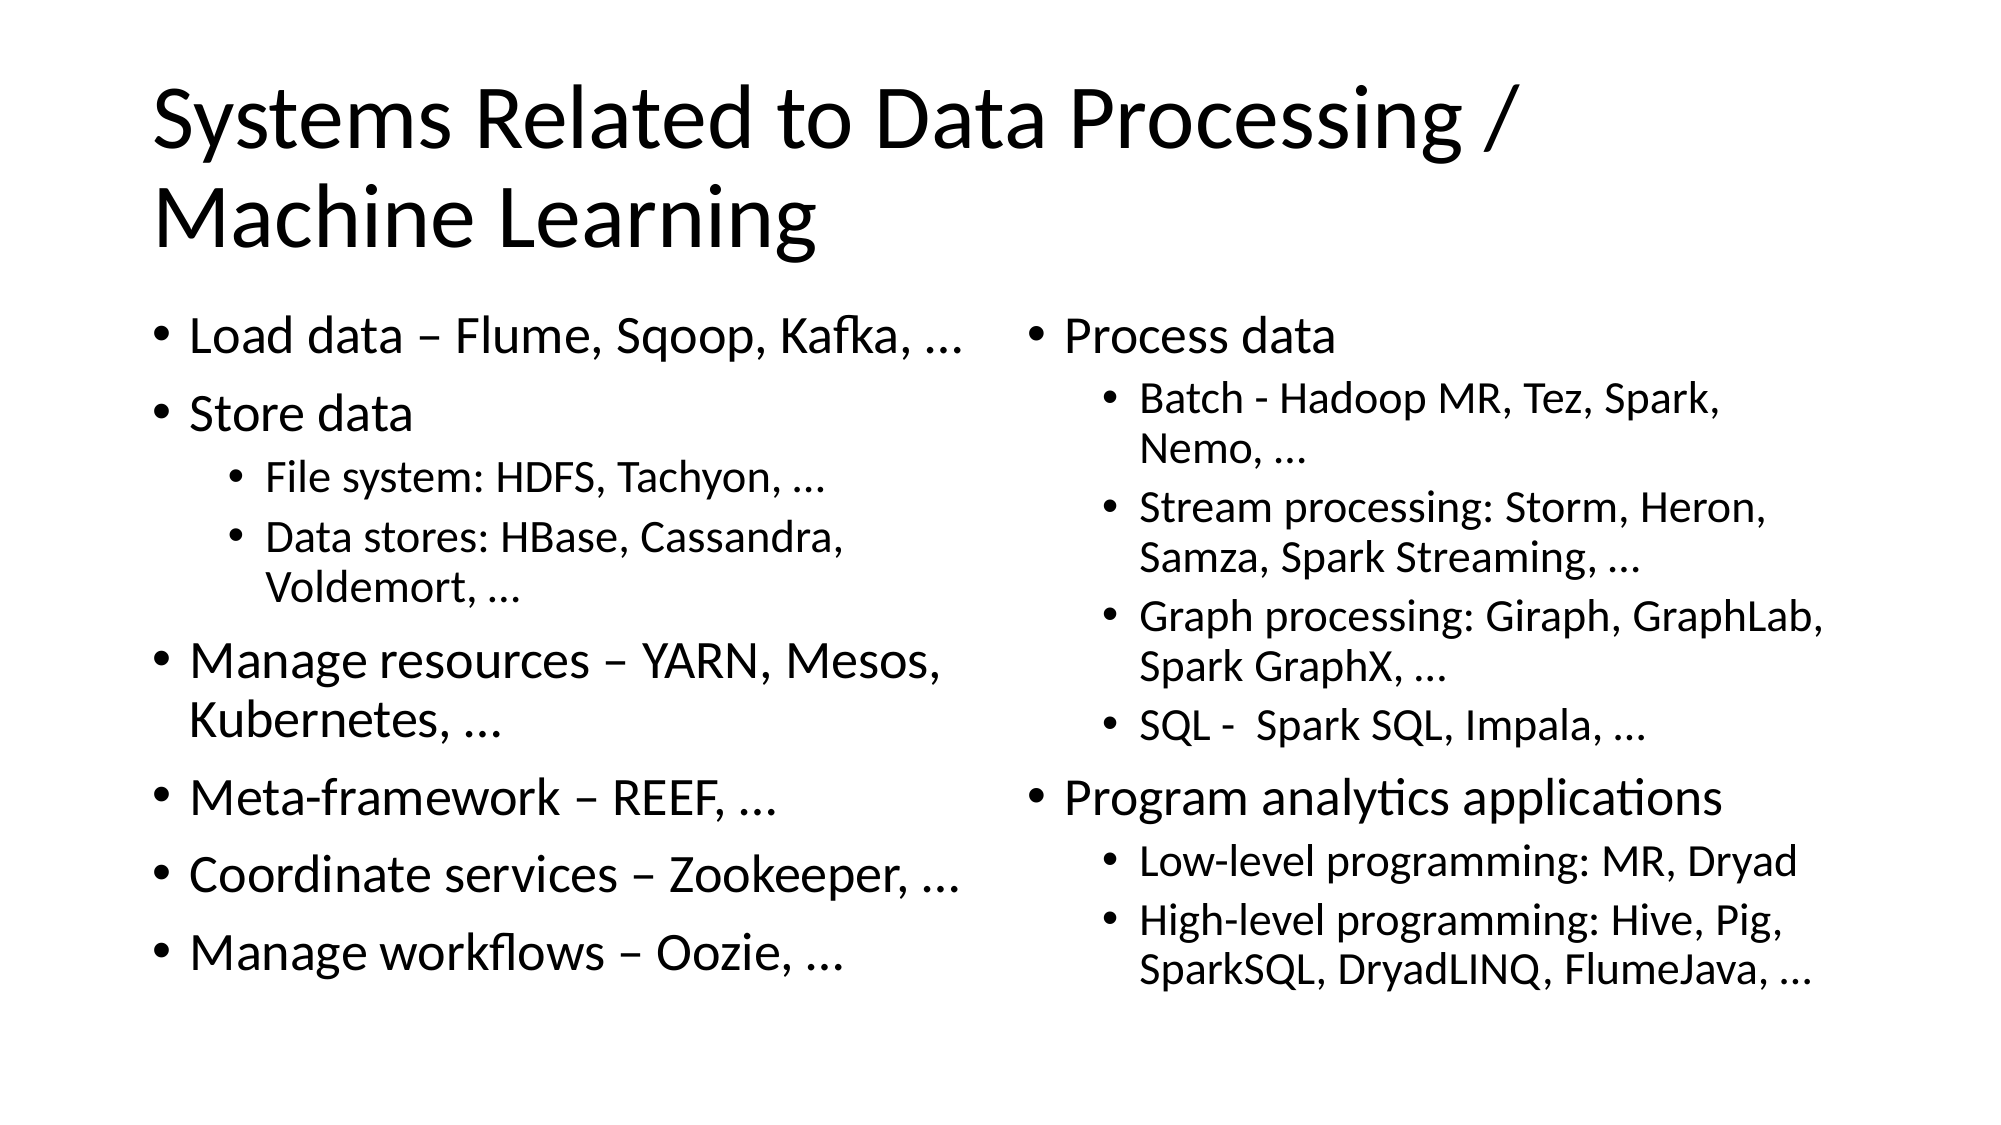

# Systems Related to Data Processing / Machine Learning
Load data – Flume, Sqoop, Kafka, …
Store data
File system: HDFS, Tachyon, …
Data stores: HBase, Cassandra, Voldemort, …
Manage resources – YARN, Mesos, Kubernetes, …
Meta-framework – REEF, …
Coordinate services – Zookeeper, …
Manage workflows – Oozie, …

Process data
Batch - Hadoop MR, Tez, Spark, Nemo, …
Stream processing: Storm, Heron,  Samza, Spark Streaming, …
Graph processing: Giraph, GraphLab, Spark GraphX, …
SQL -  Spark SQL, Impala, …
Program analytics applications
Low-level programming: MR, Dryad
High-level programming: Hive, Pig, SparkSQL, DryadLINQ, FlumeJava, …